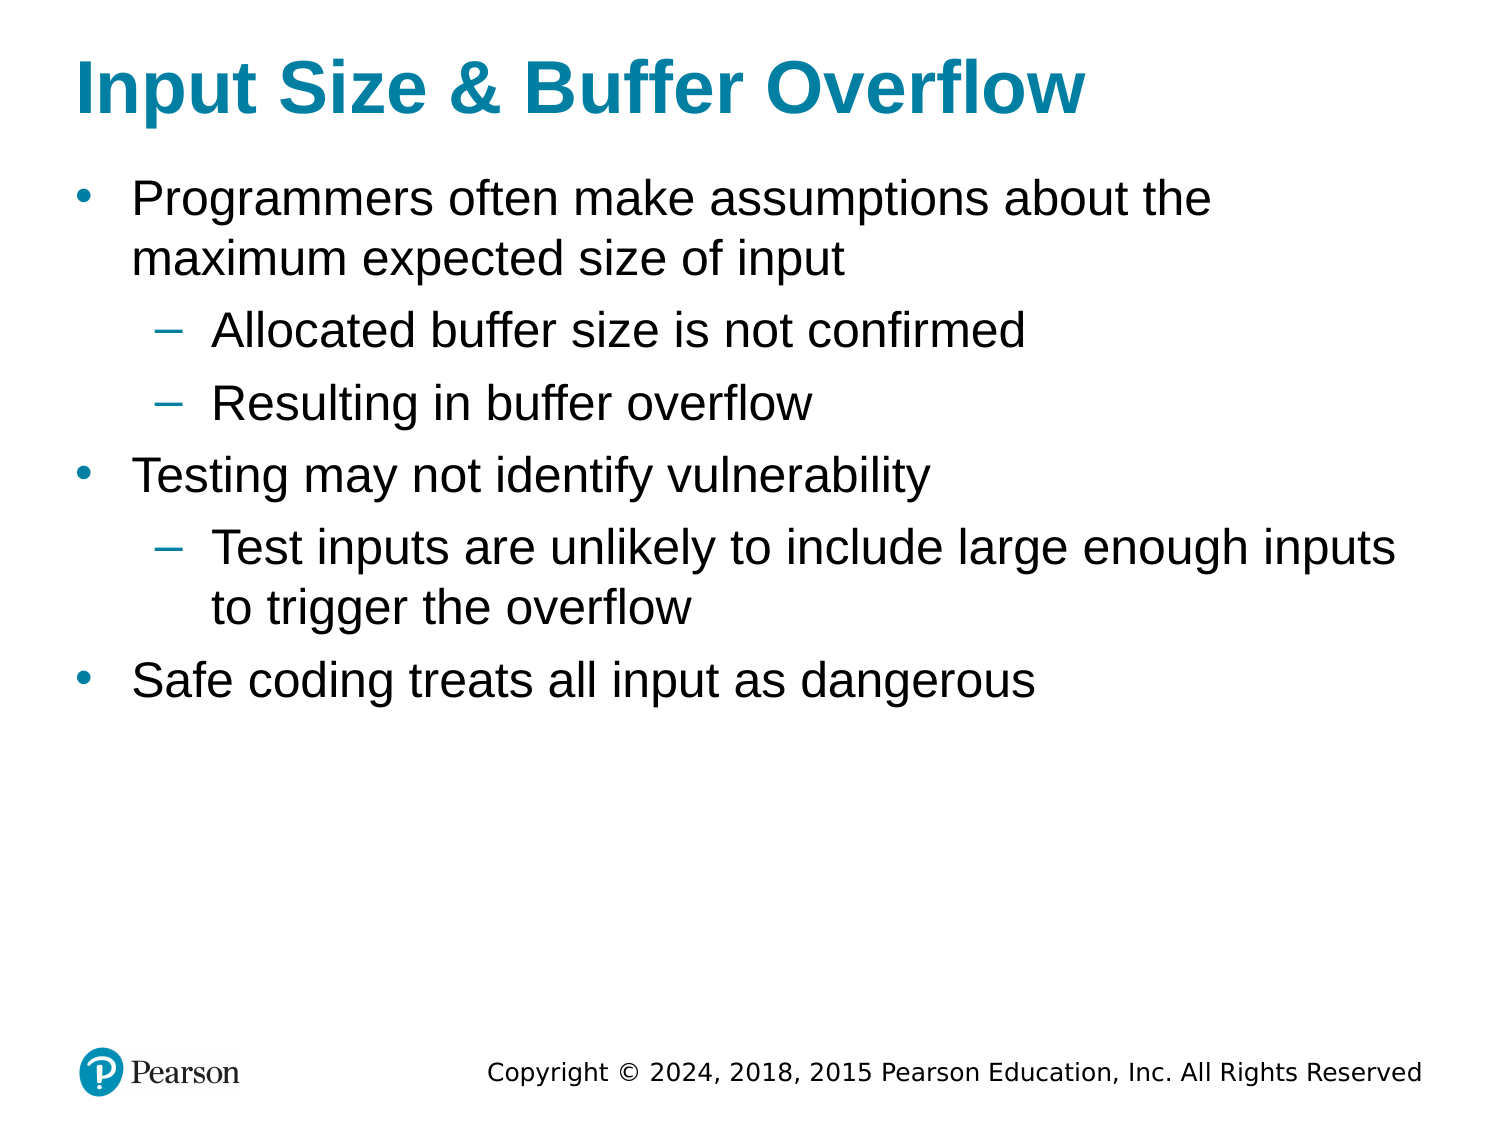

# Input Size & Buffer Overflow
Programmers often make assumptions about the maximum expected size of input
Allocated buffer size is not confirmed
Resulting in buffer overflow
Testing may not identify vulnerability
Test inputs are unlikely to include large enough inputs to trigger the overflow
Safe coding treats all input as dangerous